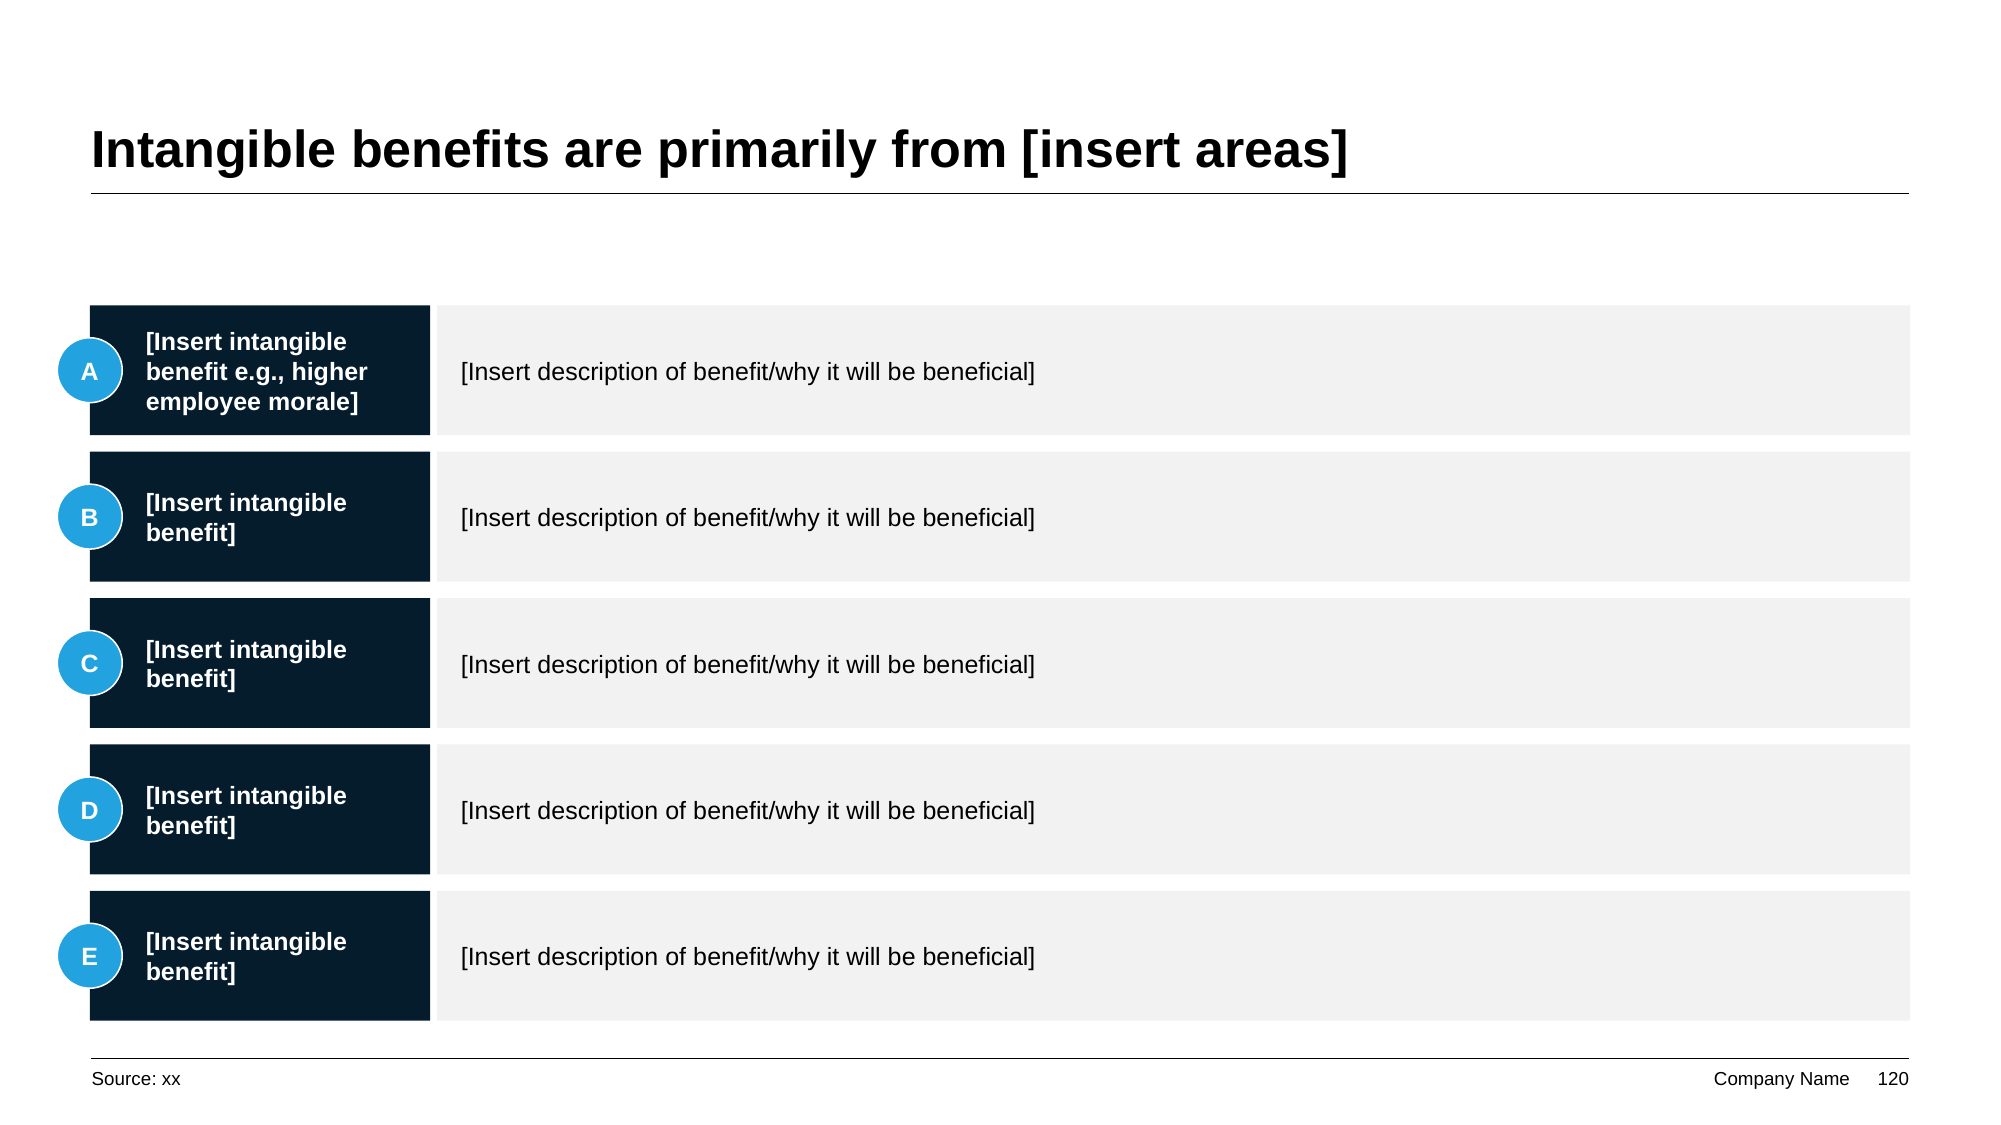

# Intangible benefits are primarily from [insert areas]

[Insert intangible benefit e.g., higher employee morale]
[Insert description of benefit/why it will be beneficial]
A
[Insert intangible benefit]
[Insert description of benefit/why it will be beneficial]
B
[Insert intangible benefit]
[Insert description of benefit/why it will be beneficial]
C
[Insert intangible benefit]
[Insert description of benefit/why it will be beneficial]
D
[Insert intangible benefit]
[Insert description of benefit/why it will be beneficial]
E
Source: xx